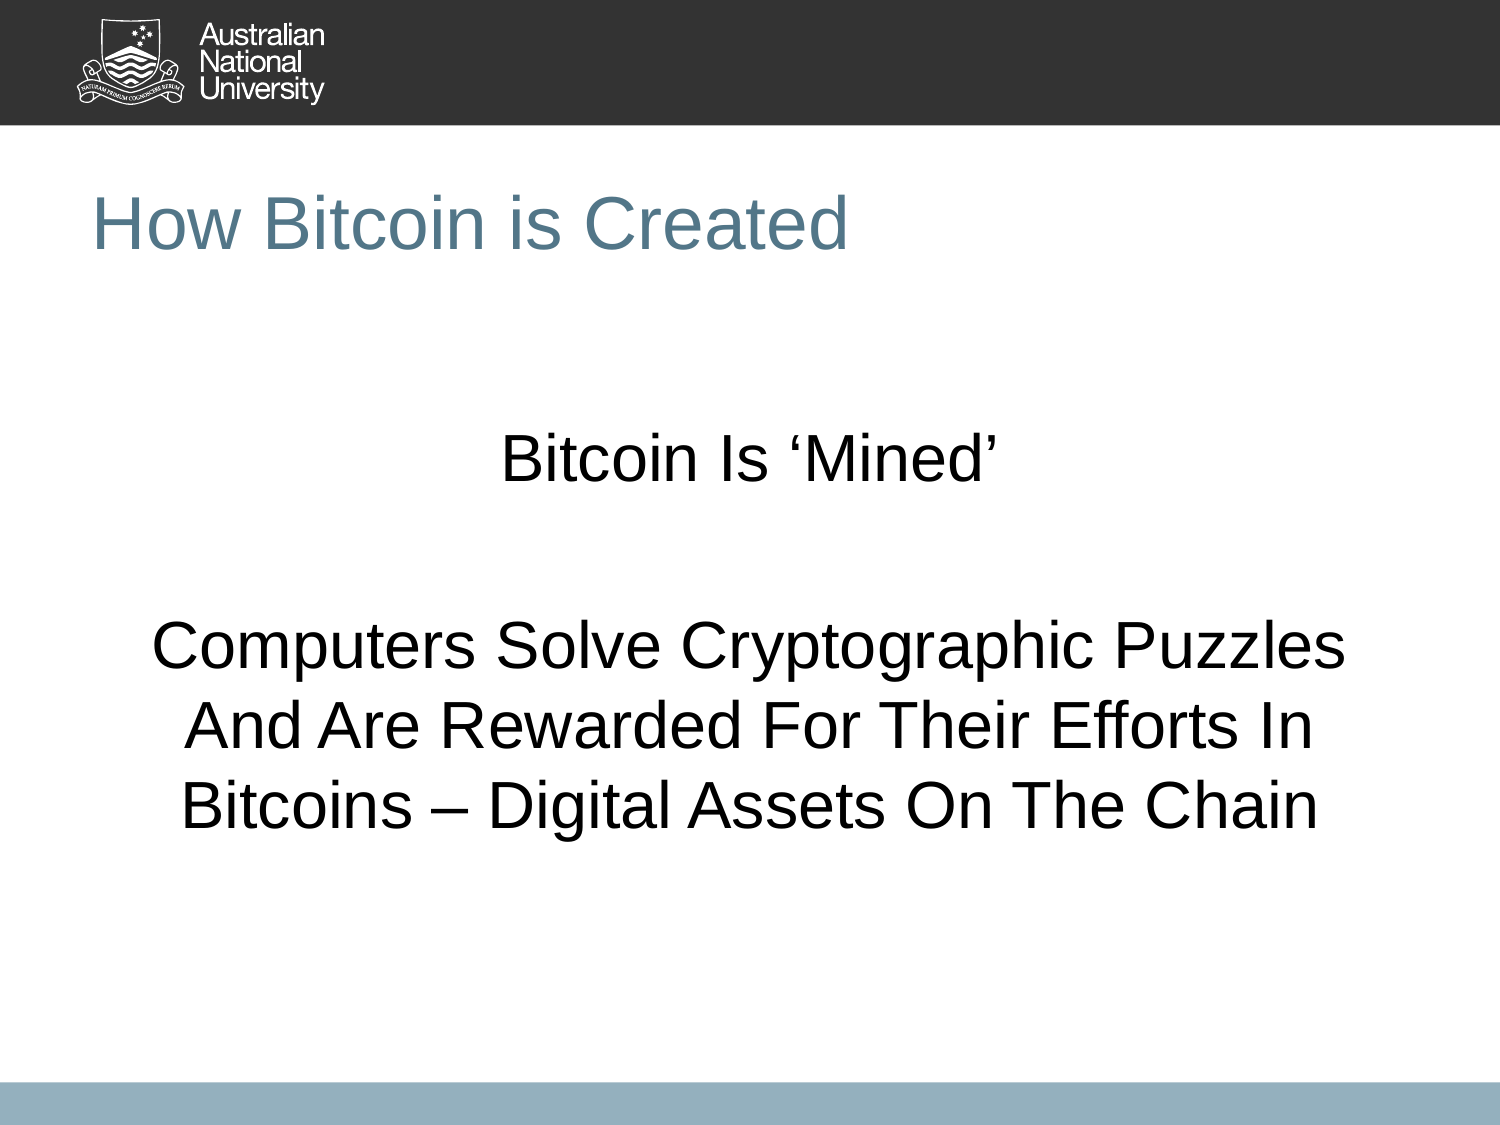

# How Bitcoin is Created

Bitcoin Is ‘Mined’

Computers Solve Cryptographic Puzzles And Are Rewarded For Their Efforts In Bitcoins – Digital Assets On The Chain